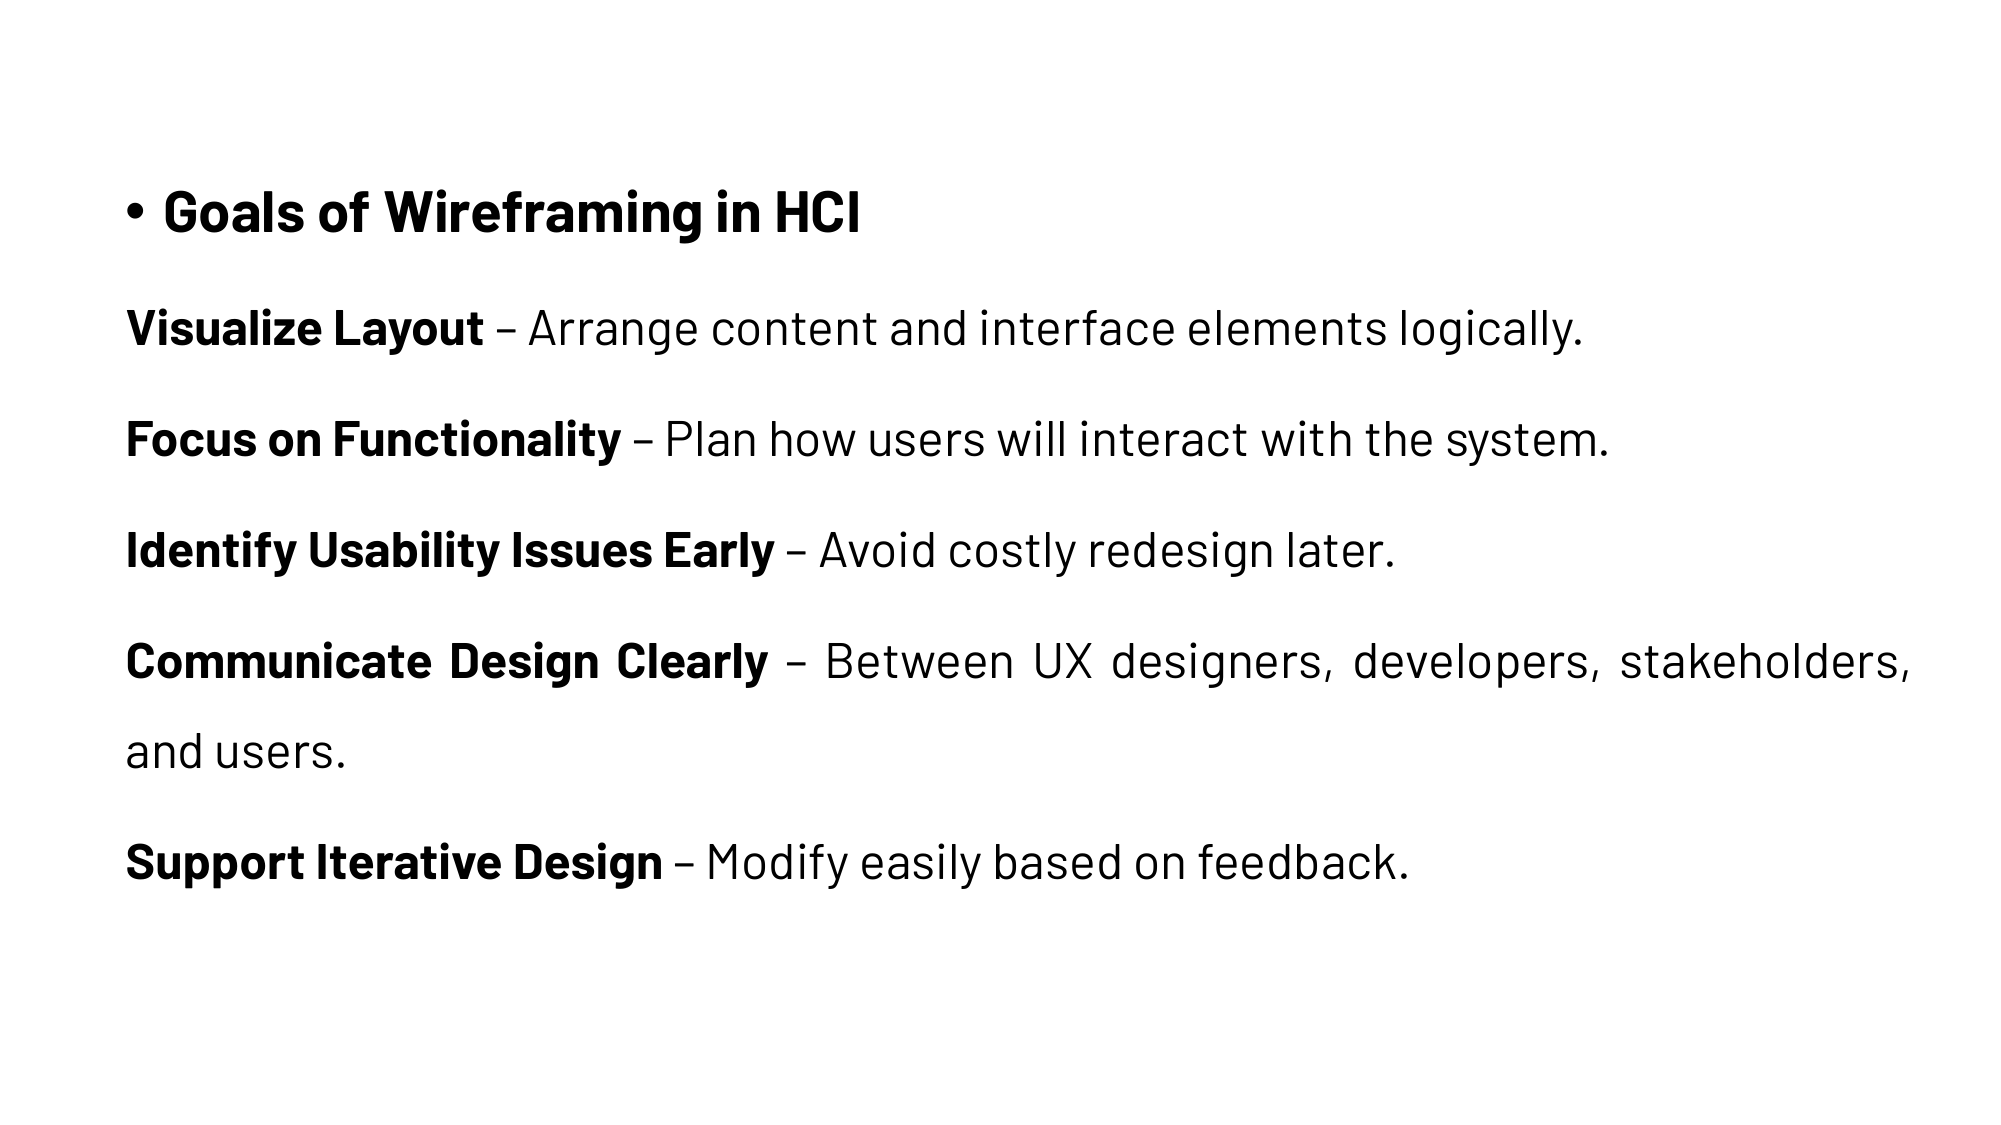

#
Goals of Wireframing in HCI
Visualize Layout – Arrange content and interface elements logically.
Focus on Functionality – Plan how users will interact with the system.
Identify Usability Issues Early – Avoid costly redesign later.
Communicate Design Clearly – Between UX designers, developers, stakeholders, and users.
Support Iterative Design – Modify easily based on feedback.